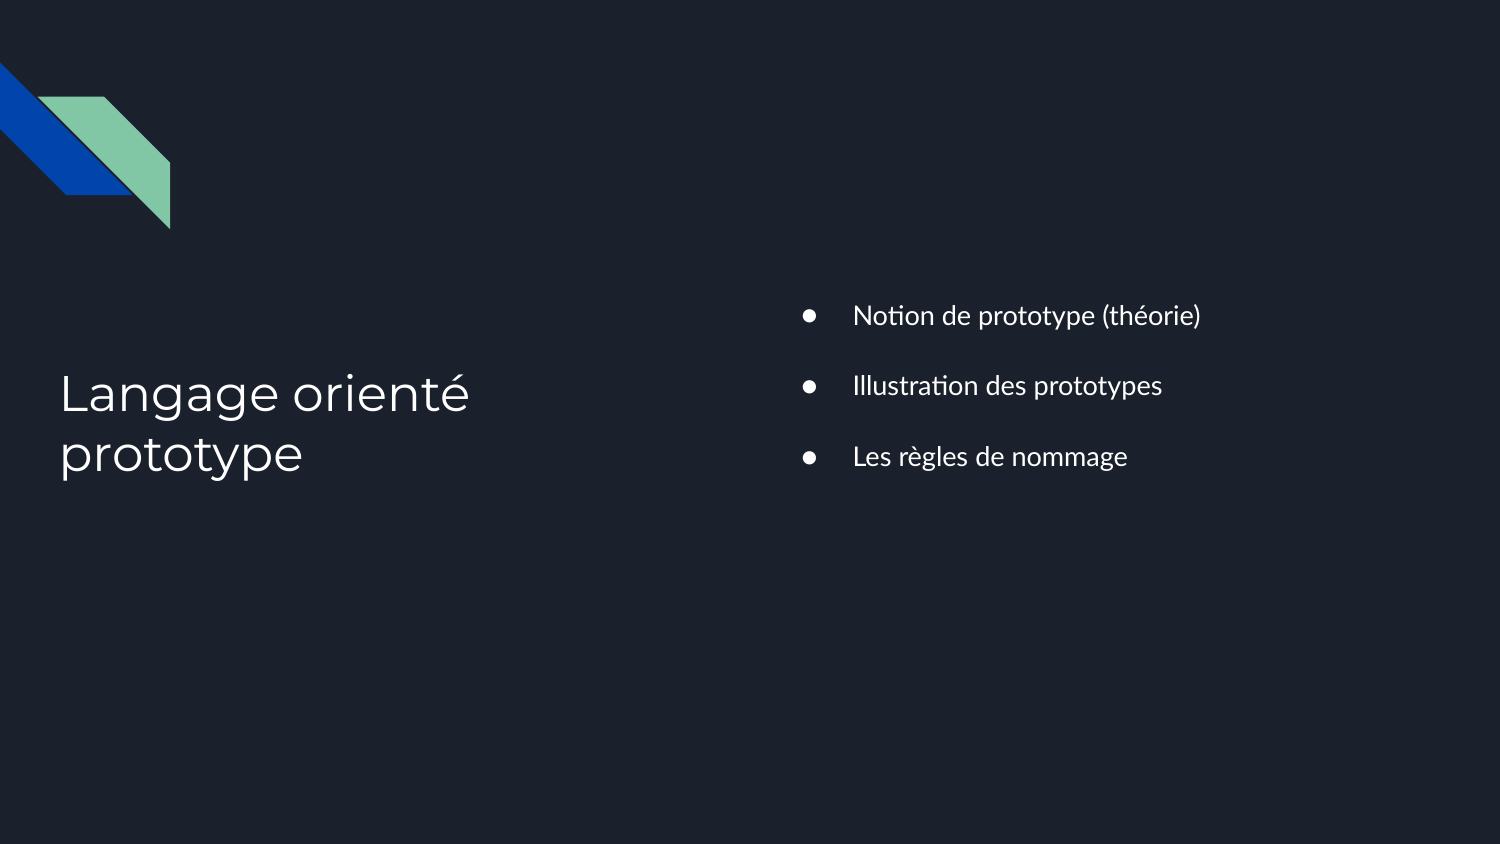

Notion de prototype (théorie)
Illustration des prototypes
Les règles de nommage
# Langage orienté prototype